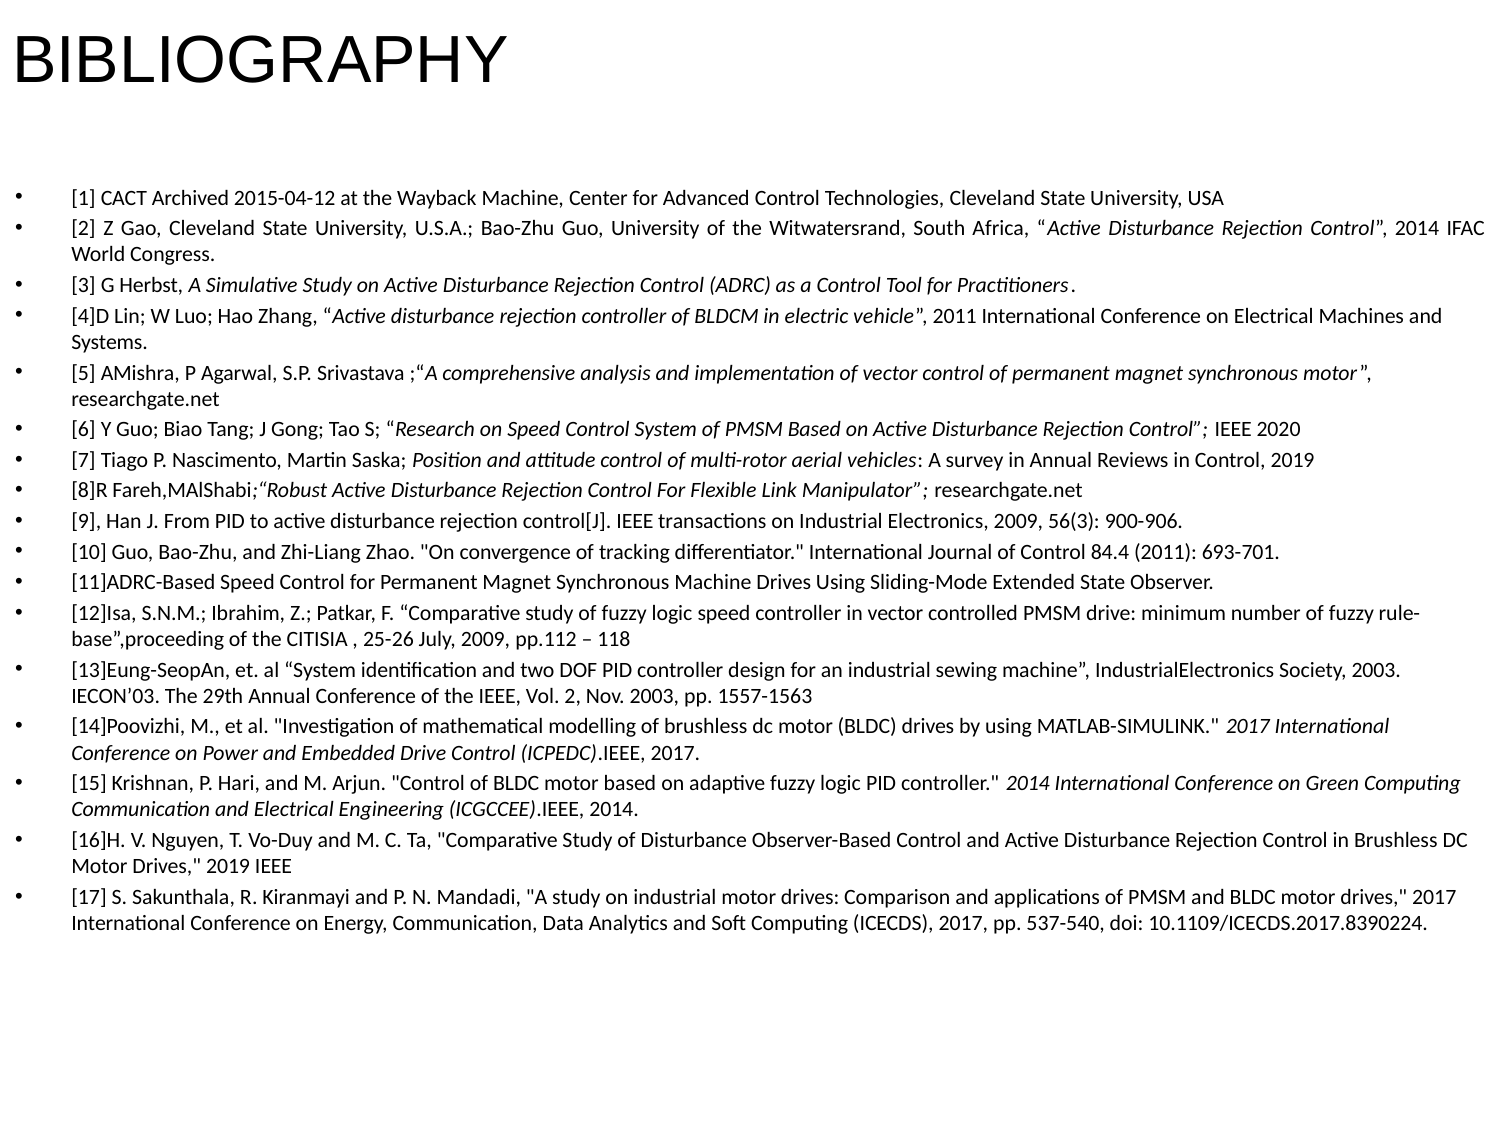

# BIBLIOGRAPHY
[1] CACT Archived 2015-04-12 at the Wayback Machine, Center for Advanced Control Technologies, Cleveland State University, USA
[2] Z Gao, Cleveland State University, U.S.A.; Bao-Zhu Guo, University of the Witwatersrand, South Africa, “Active Disturbance Rejection Control”, 2014 IFAC World Congress.
[3] G Herbst, A Simulative Study on Active Disturbance Rejection Control (ADRC) as a Control Tool for Practitioners.
[4]D Lin; W Luo; Hao Zhang, “Active disturbance rejection controller of BLDCM in electric vehicle”, 2011 International Conference on Electrical Machines and Systems.
[5] AMishra, P Agarwal, S.P. Srivastava ;“A comprehensive analysis and implementation of vector control of permanent magnet synchronous motor”, researchgate.net
[6] Y Guo; Biao Tang; J Gong; Tao S; “Research on Speed Control System of PMSM Based on Active Disturbance Rejection Control”; IEEE 2020
[7] Tiago P. Nascimento, Martin Saska; Position and attitude control of multi-rotor aerial vehicles: A survey in Annual Reviews in Control, 2019
[8]R Fareh,MAlShabi;“Robust Active Disturbance Rejection Control For Flexible Link Manipulator”; researchgate.net
[9], Han J. From PID to active disturbance rejection control[J]. IEEE transactions on Industrial Electronics, 2009, 56(3): 900-906.
[10] Guo, Bao-Zhu, and Zhi-Liang Zhao. "On convergence of tracking differentiator." International Journal of Control 84.4 (2011): 693-701.
[11]ADRC-Based Speed Control for Permanent Magnet Synchronous Machine Drives Using Sliding-Mode Extended State Observer.
[12]Isa, S.N.M.; Ibrahim, Z.; Patkar, F. “Comparative study of fuzzy logic speed controller in vector controlled PMSM drive: minimum number of fuzzy rule-base”,proceeding of the CITISIA , 25-26 July, 2009, pp.112 – 118
[13]Eung-SeopAn, et. al “System identification and two DOF PID controller design for an industrial sewing machine”, IndustrialElectronics Society, 2003. IECON’03. The 29th Annual Conference of the IEEE, Vol. 2, Nov. 2003, pp. 1557-1563
[14]Poovizhi, M., et al. "Investigation of mathematical modelling of brushless dc motor (BLDC) drives by using MATLAB-SIMULINK." 2017 International Conference on Power and Embedded Drive Control (ICPEDC).IEEE, 2017.
[15] Krishnan, P. Hari, and M. Arjun. "Control of BLDC motor based on adaptive fuzzy logic PID controller." 2014 International Conference on Green Computing Communication and Electrical Engineering (ICGCCEE).IEEE, 2014.
[16]H. V. Nguyen, T. Vo-Duy and M. C. Ta, "Comparative Study of Disturbance Observer-Based Control and Active Disturbance Rejection Control in Brushless DC Motor Drives," 2019 IEEE
[17] S. Sakunthala, R. Kiranmayi and P. N. Mandadi, "A study on industrial motor drives: Comparison and applications of PMSM and BLDC motor drives," 2017 International Conference on Energy, Communication, Data Analytics and Soft Computing (ICECDS), 2017, pp. 537-540, doi: 10.1109/ICECDS.2017.8390224.